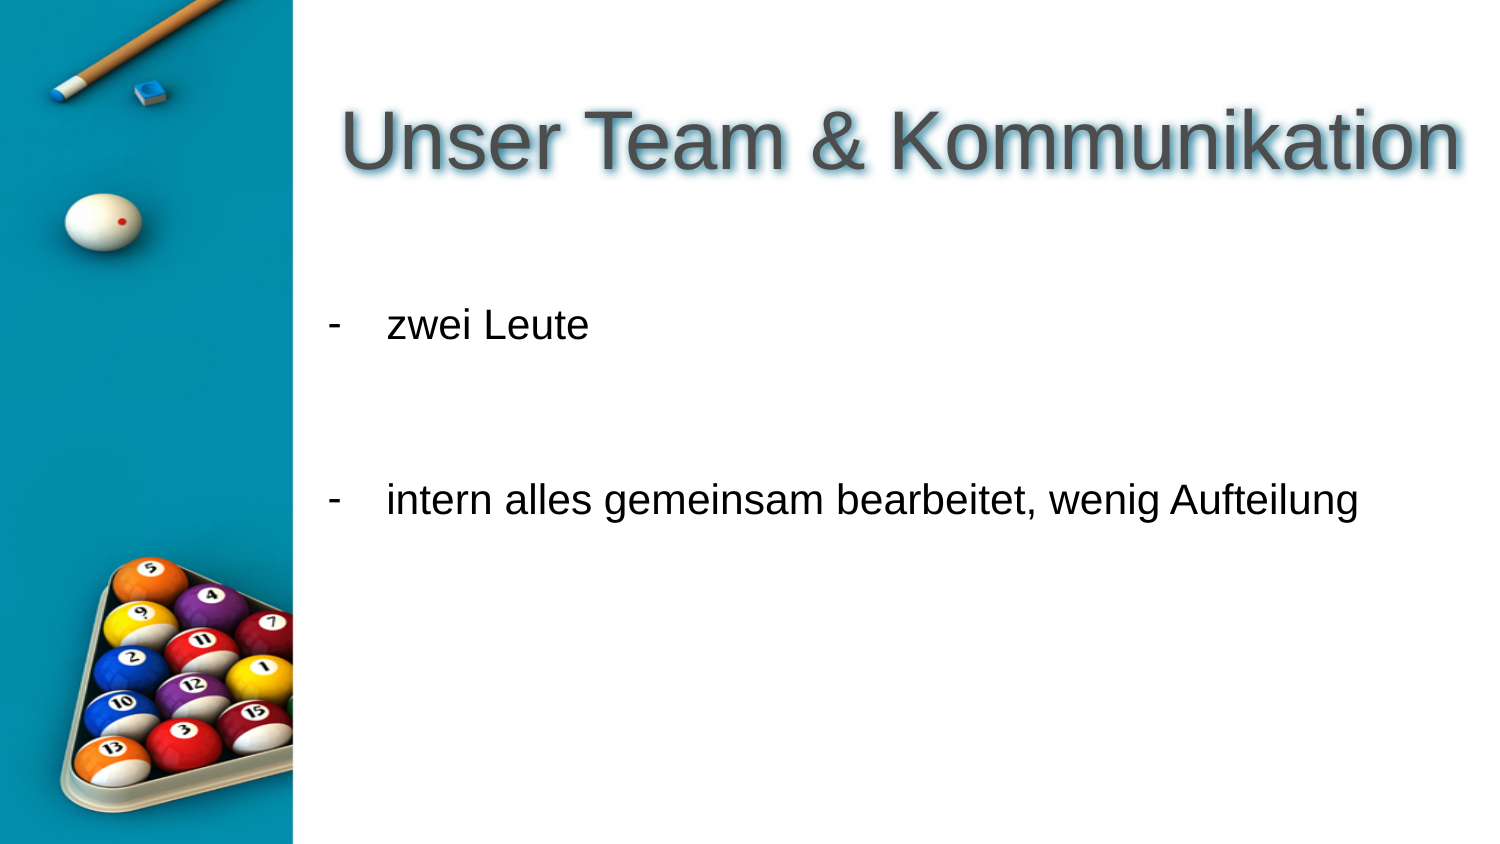

# Unser Team & Kommunikation

zwei Leute

intern alles gemeinsam bearbeitet, wenig Aufteilung